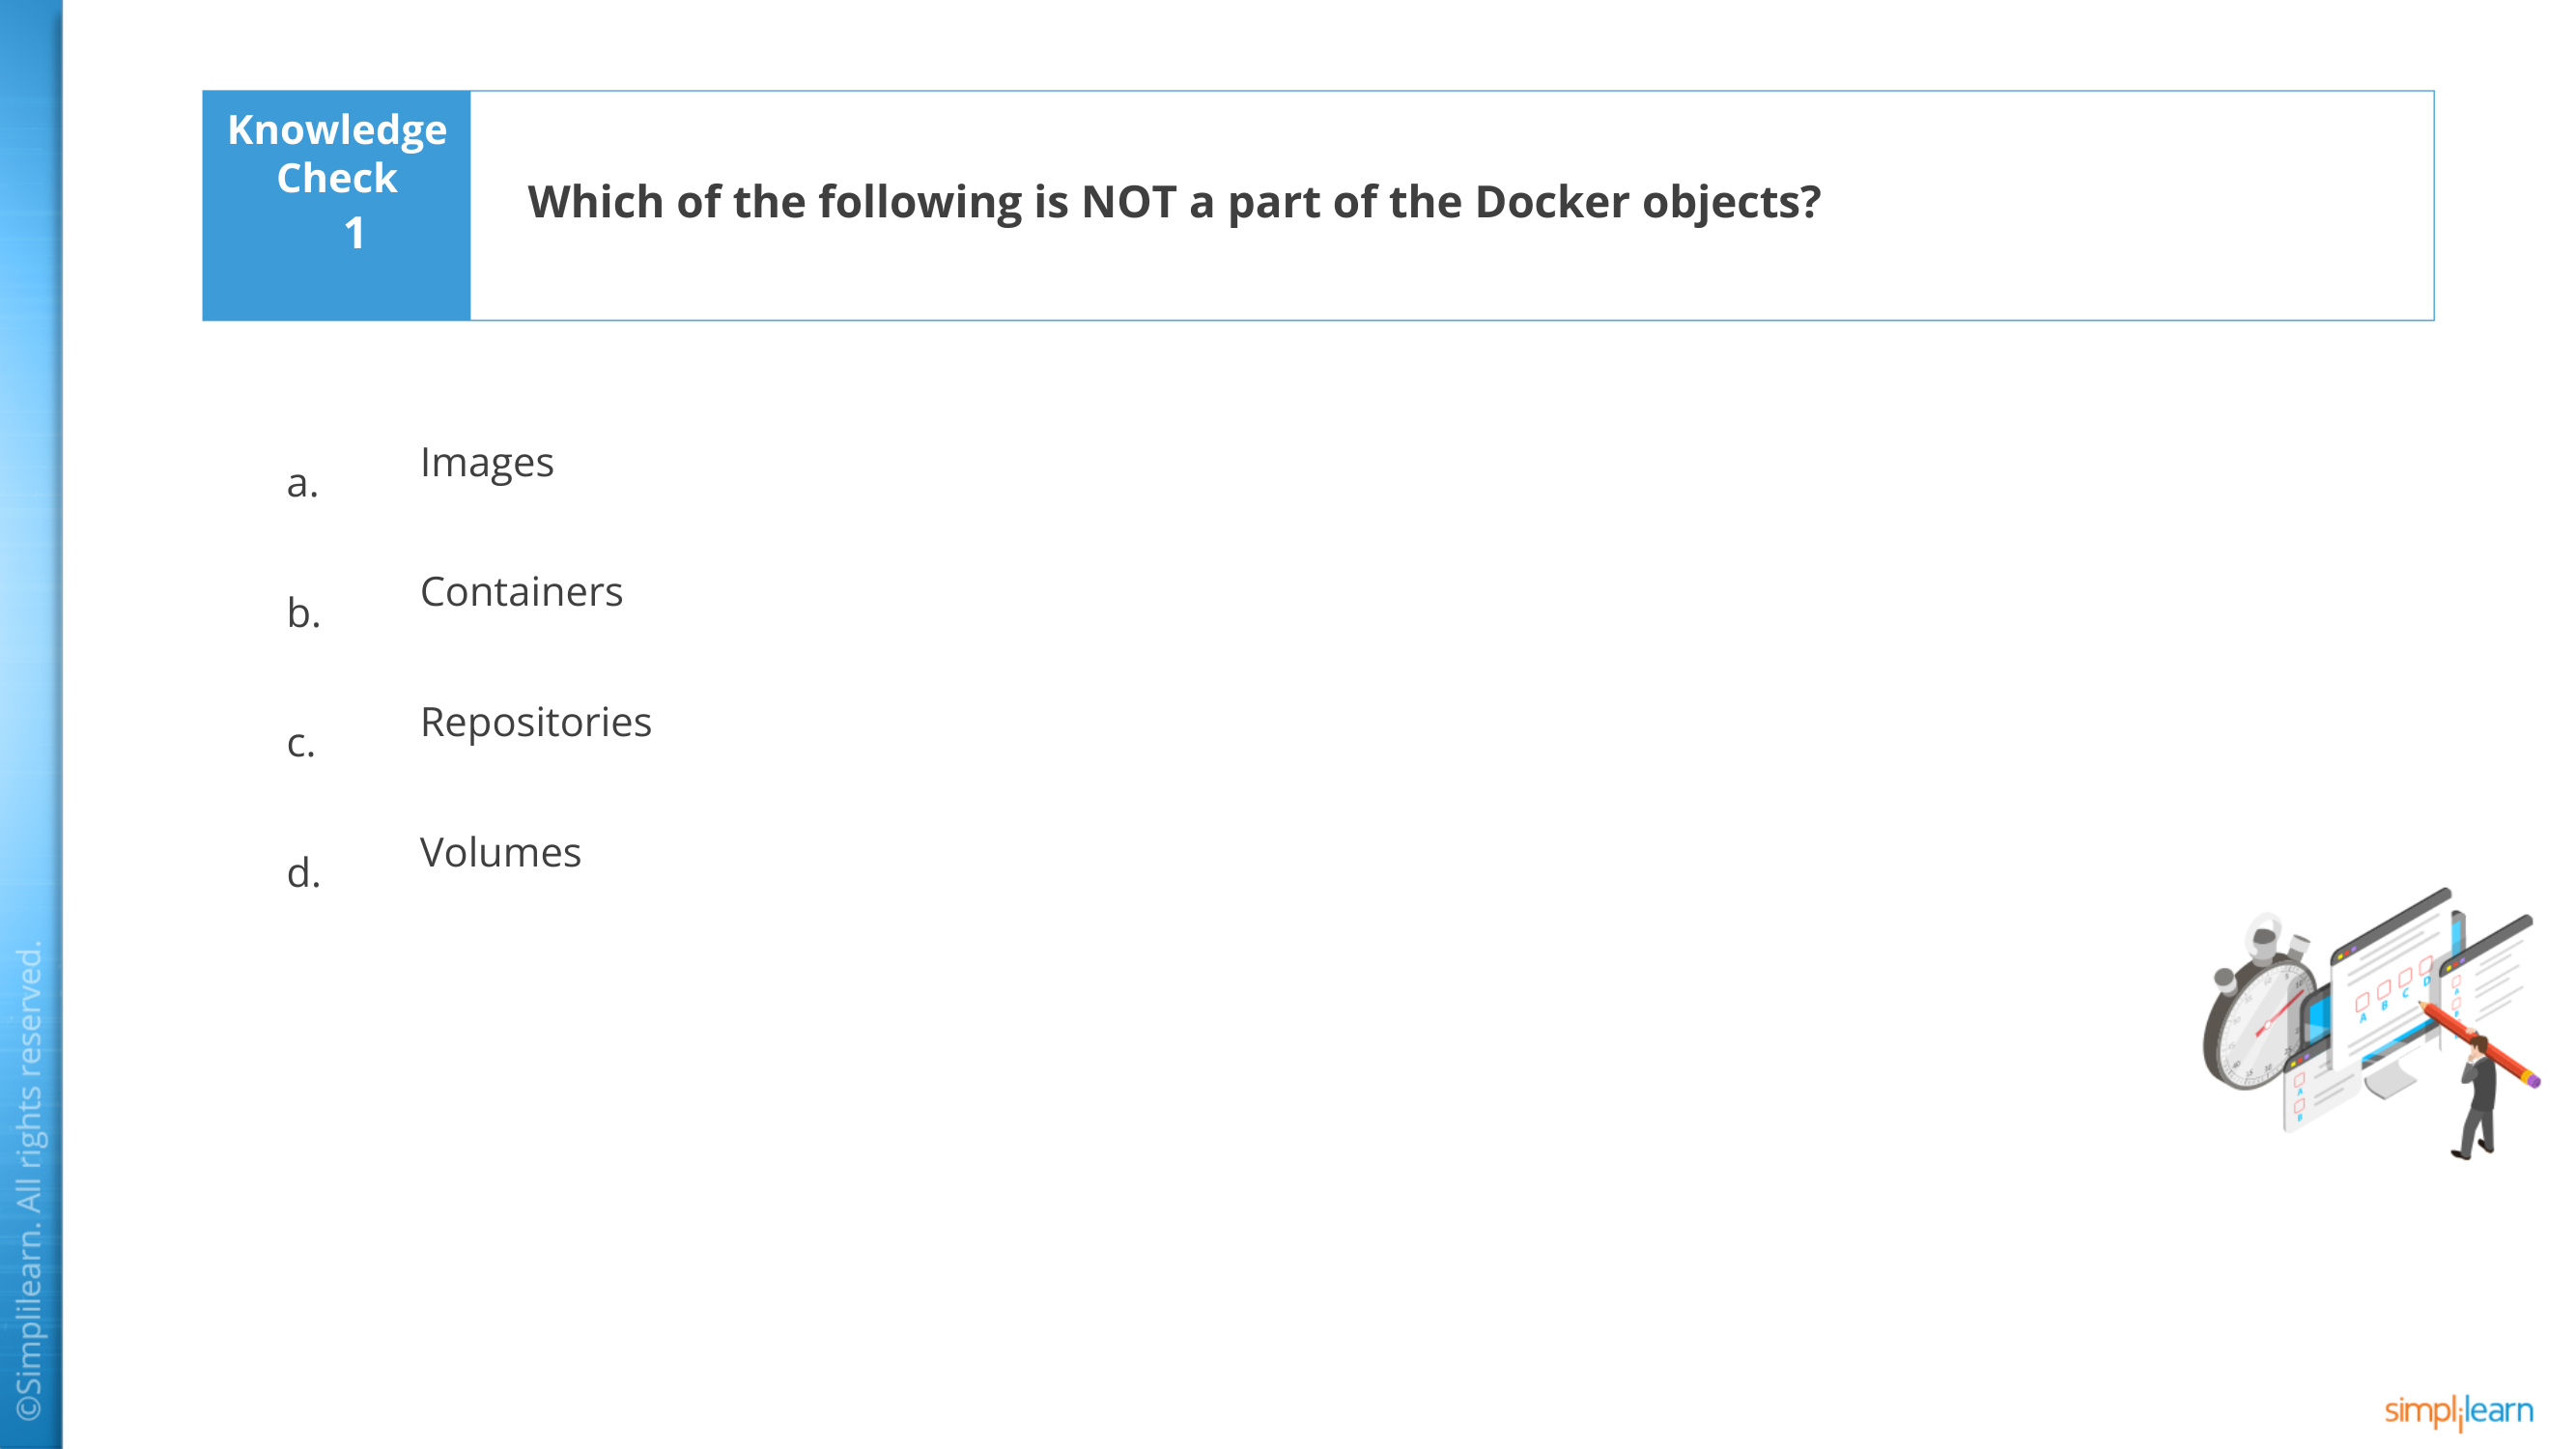

Which of the following is NOT a part of the Docker objects?
1
Images
Containers
Repositories
Volumes